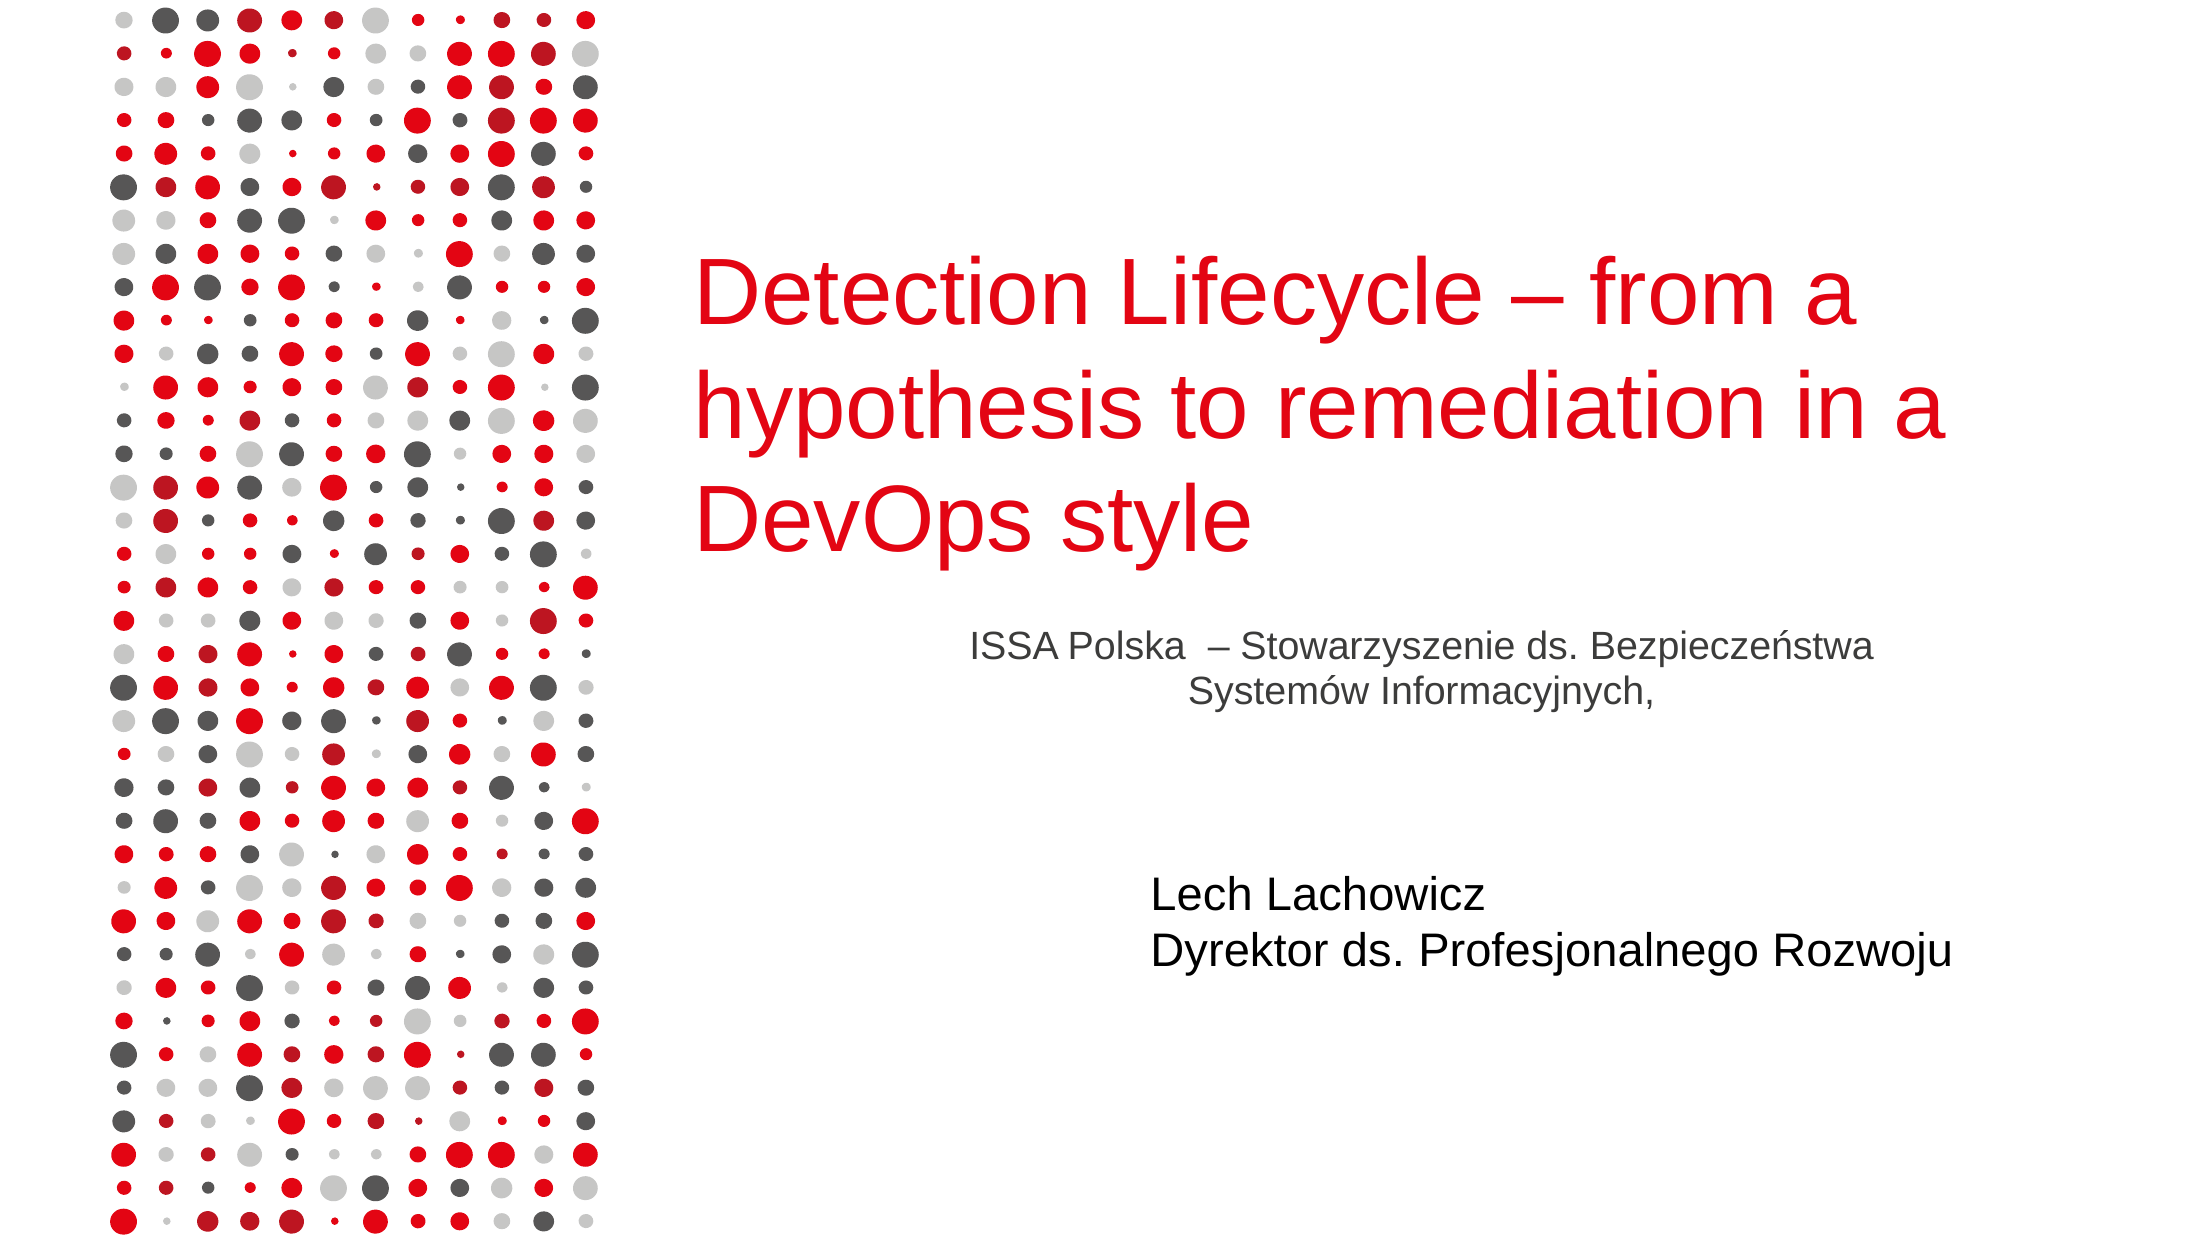

Detection Lifecycle – from a hypothesis to remediation in a DevOps style

ISSA Polska  – Stowarzyszenie ds. Bezpieczeństwa
Systemów Informacyjnych,

Lech Lachowicz
Dyrektor ds. Profesjonalnego Rozwoju

Warszawa, 28-02-2021r.